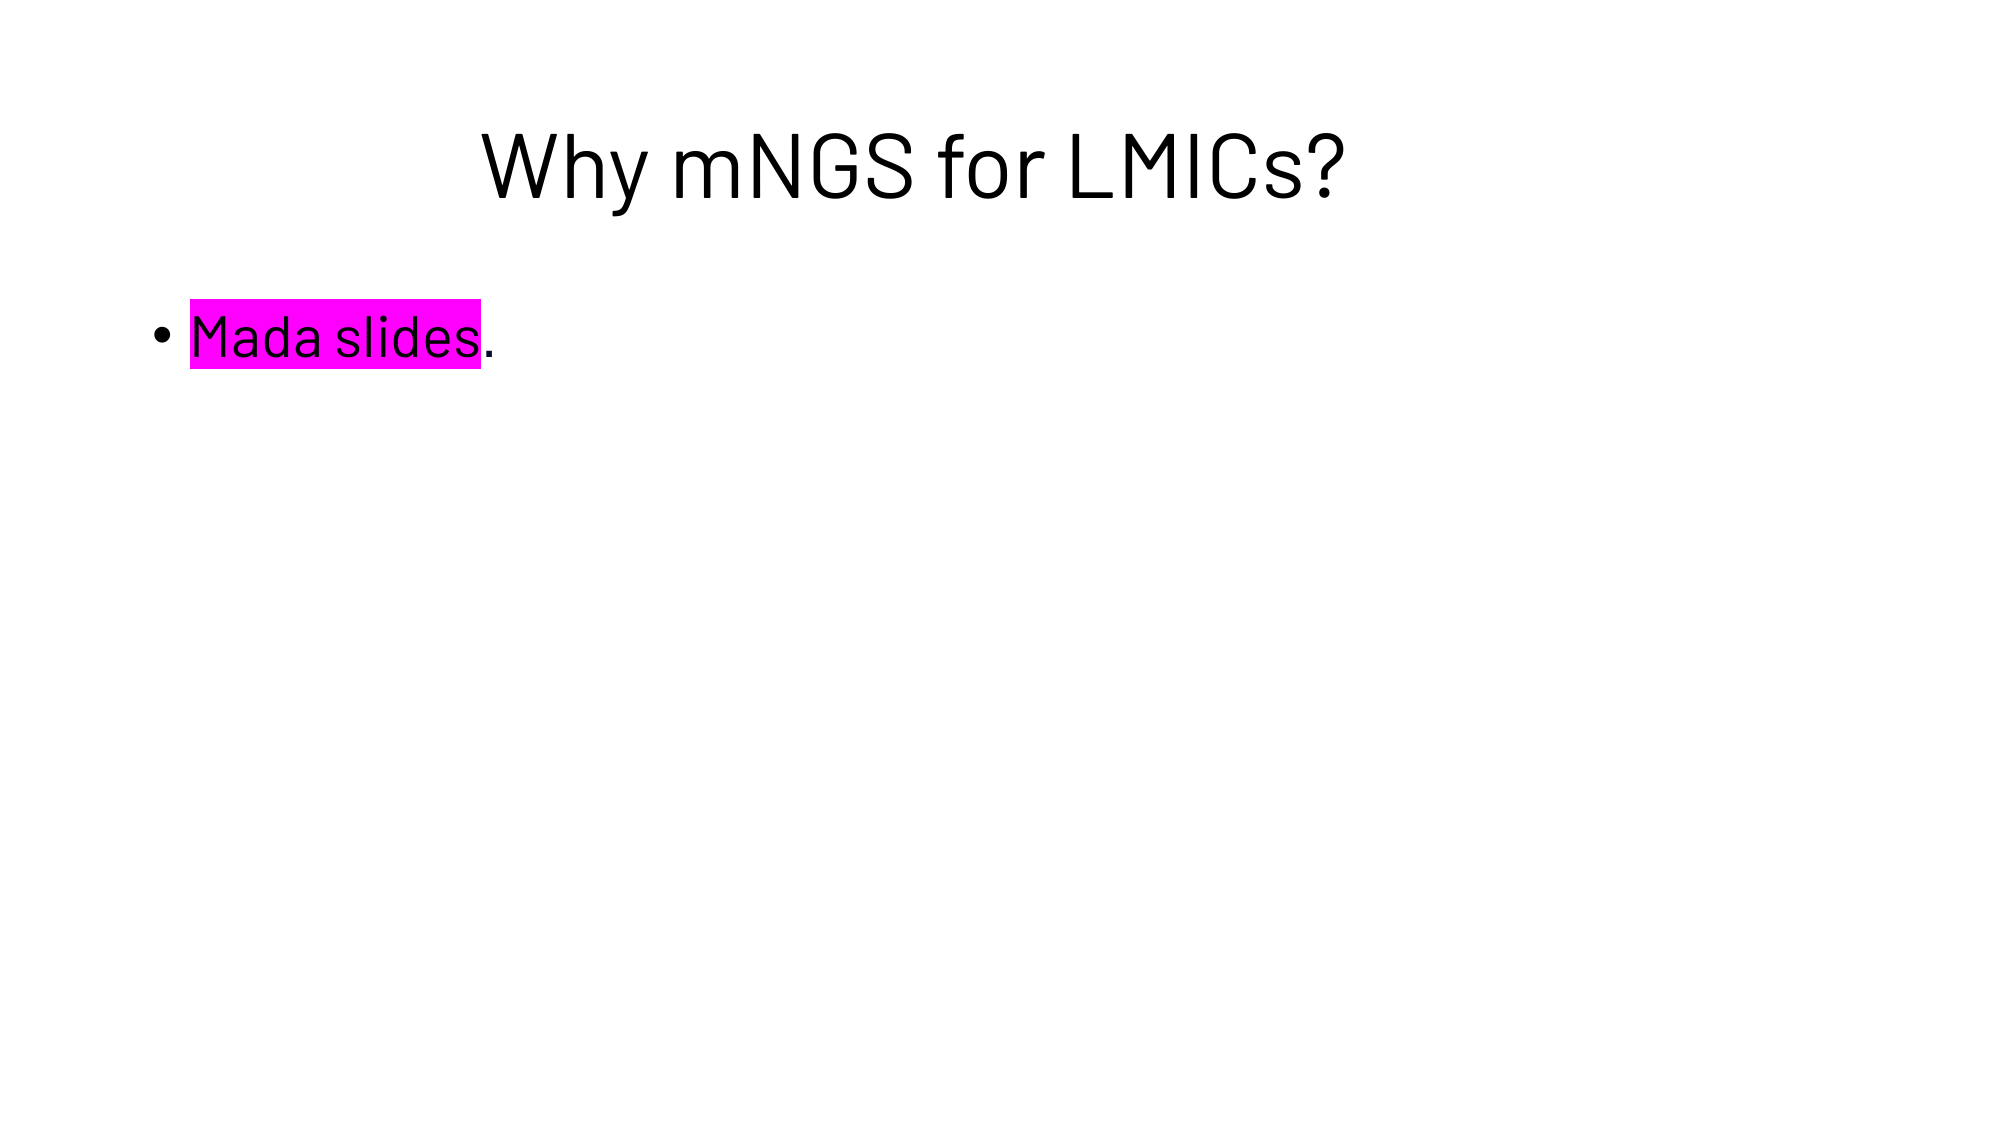

# Why mNGS for LMICs?
Mada slides.